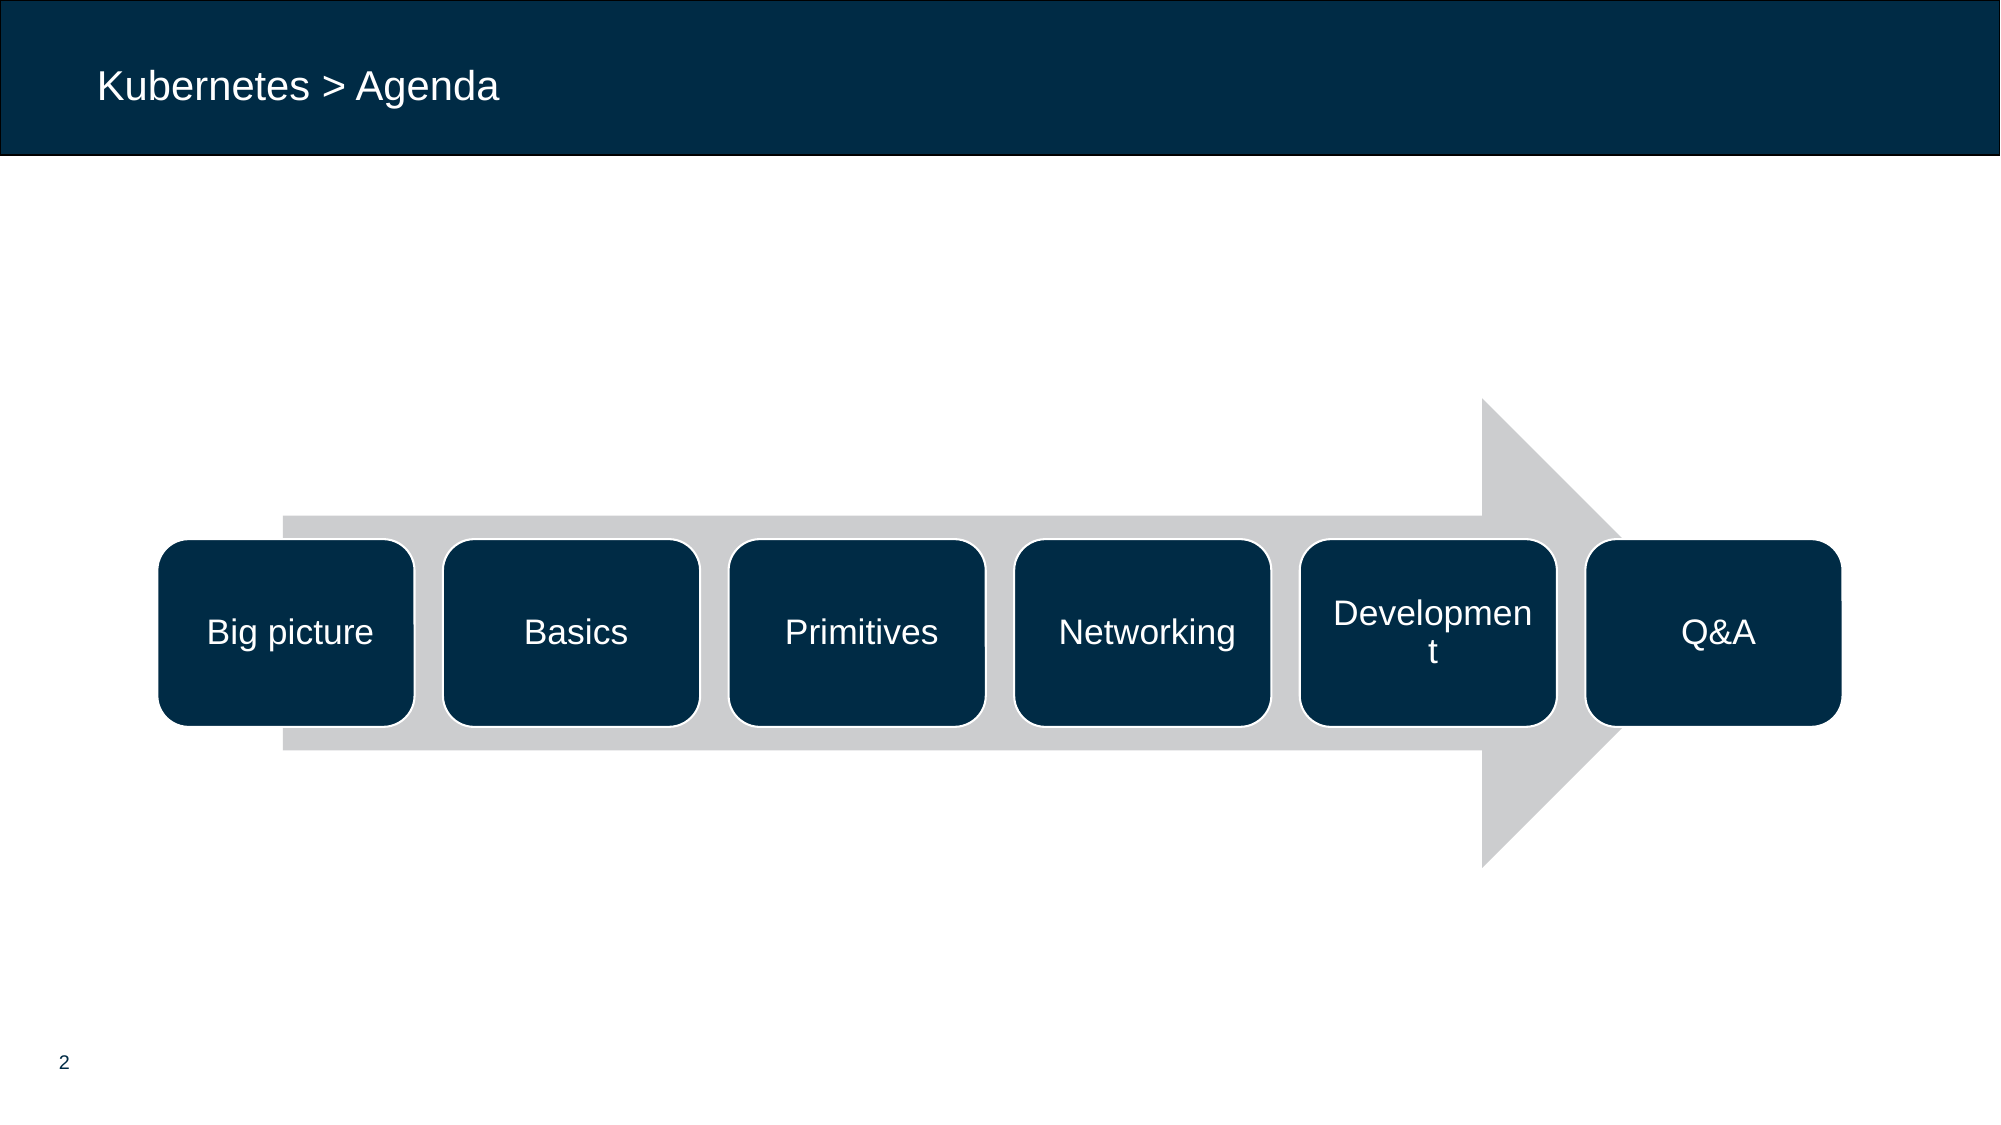

Kubernetes > Agenda
Big picture
Basics
Primitives
Networking
Development
Q&A